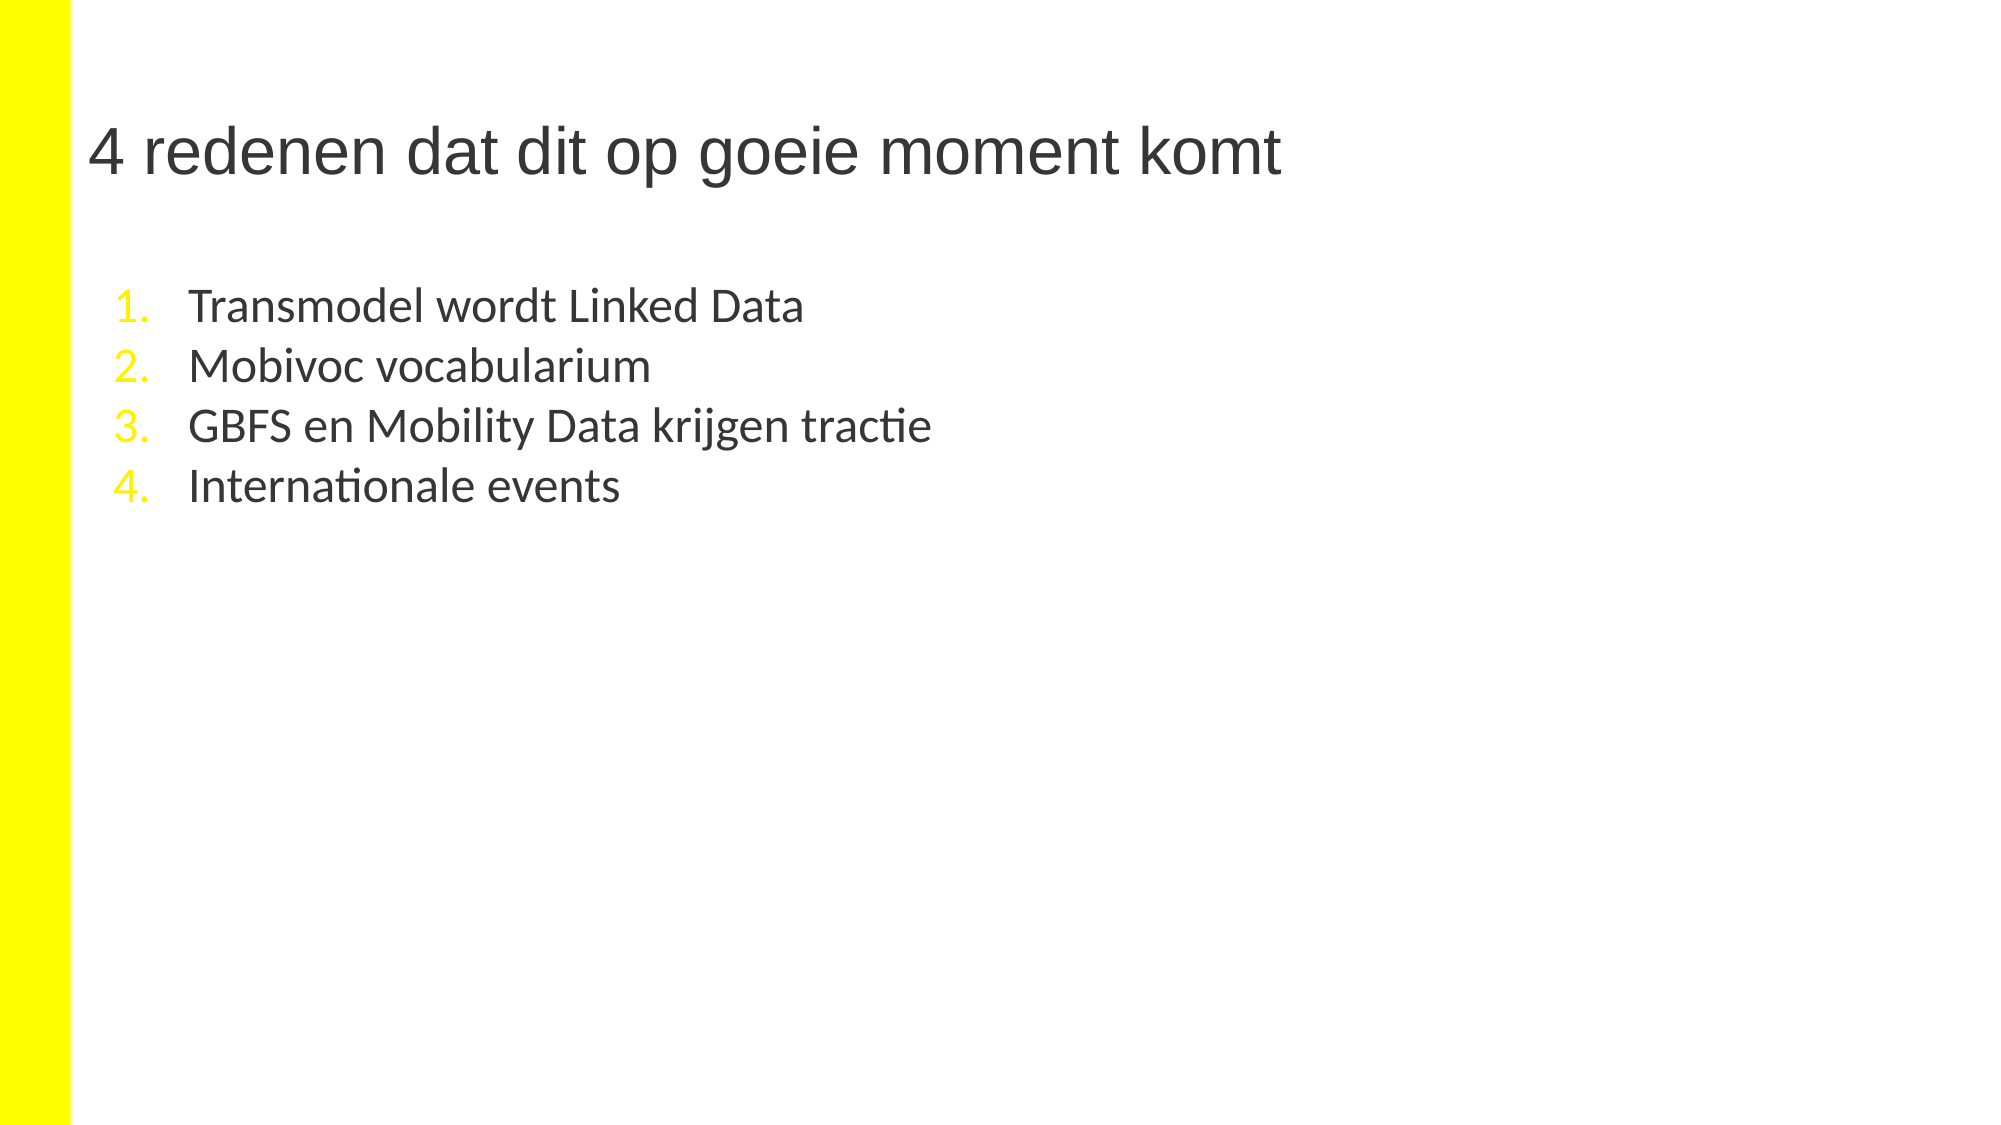

# 4 redenen dat dit op goeie moment komt
Transmodel wordt Linked Data
Mobivoc vocabularium
GBFS en Mobility Data krijgen tractie
Internationale events